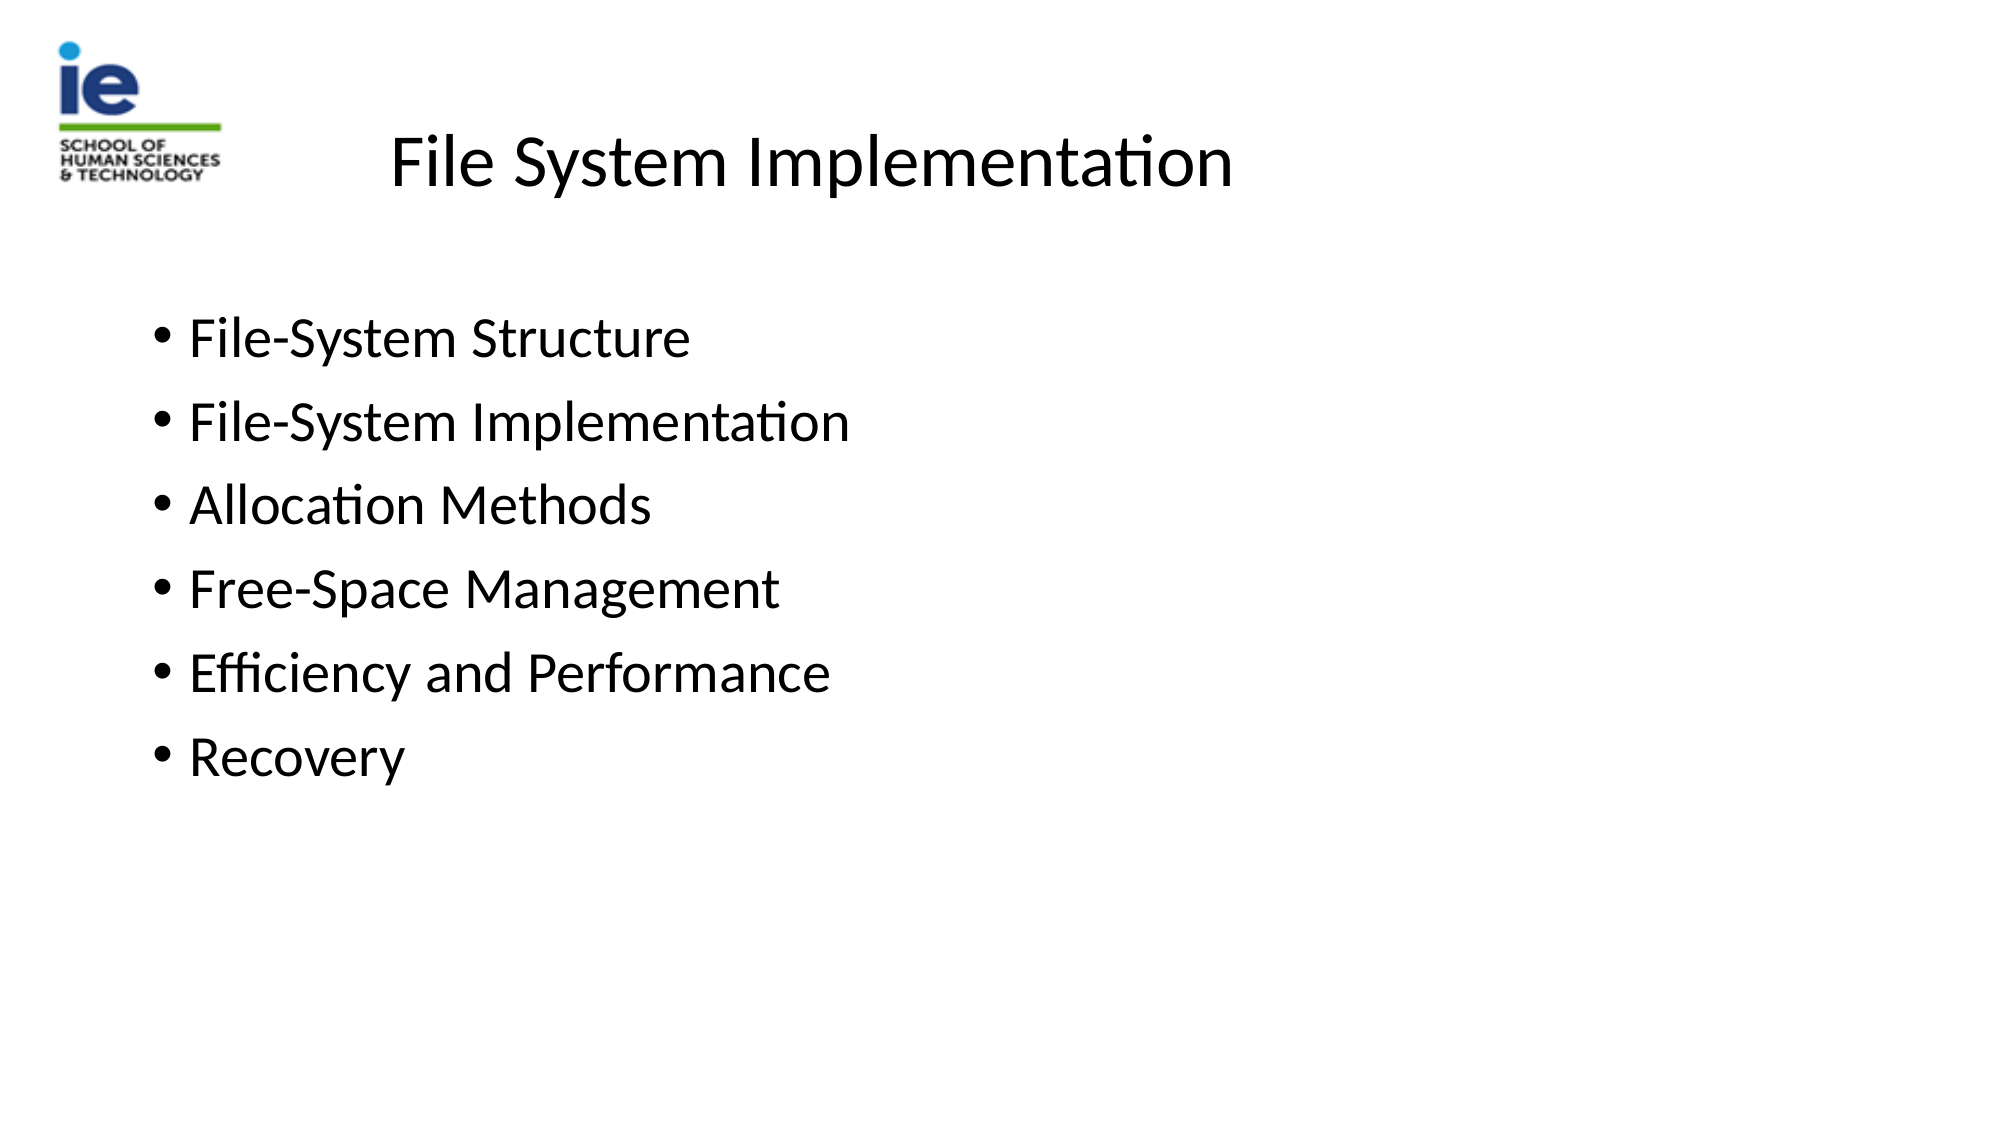

# File System Implementation

File-System Structure
File-System Implementation
Allocation Methods
Free-Space Management
Efficiency and Performance
Recovery